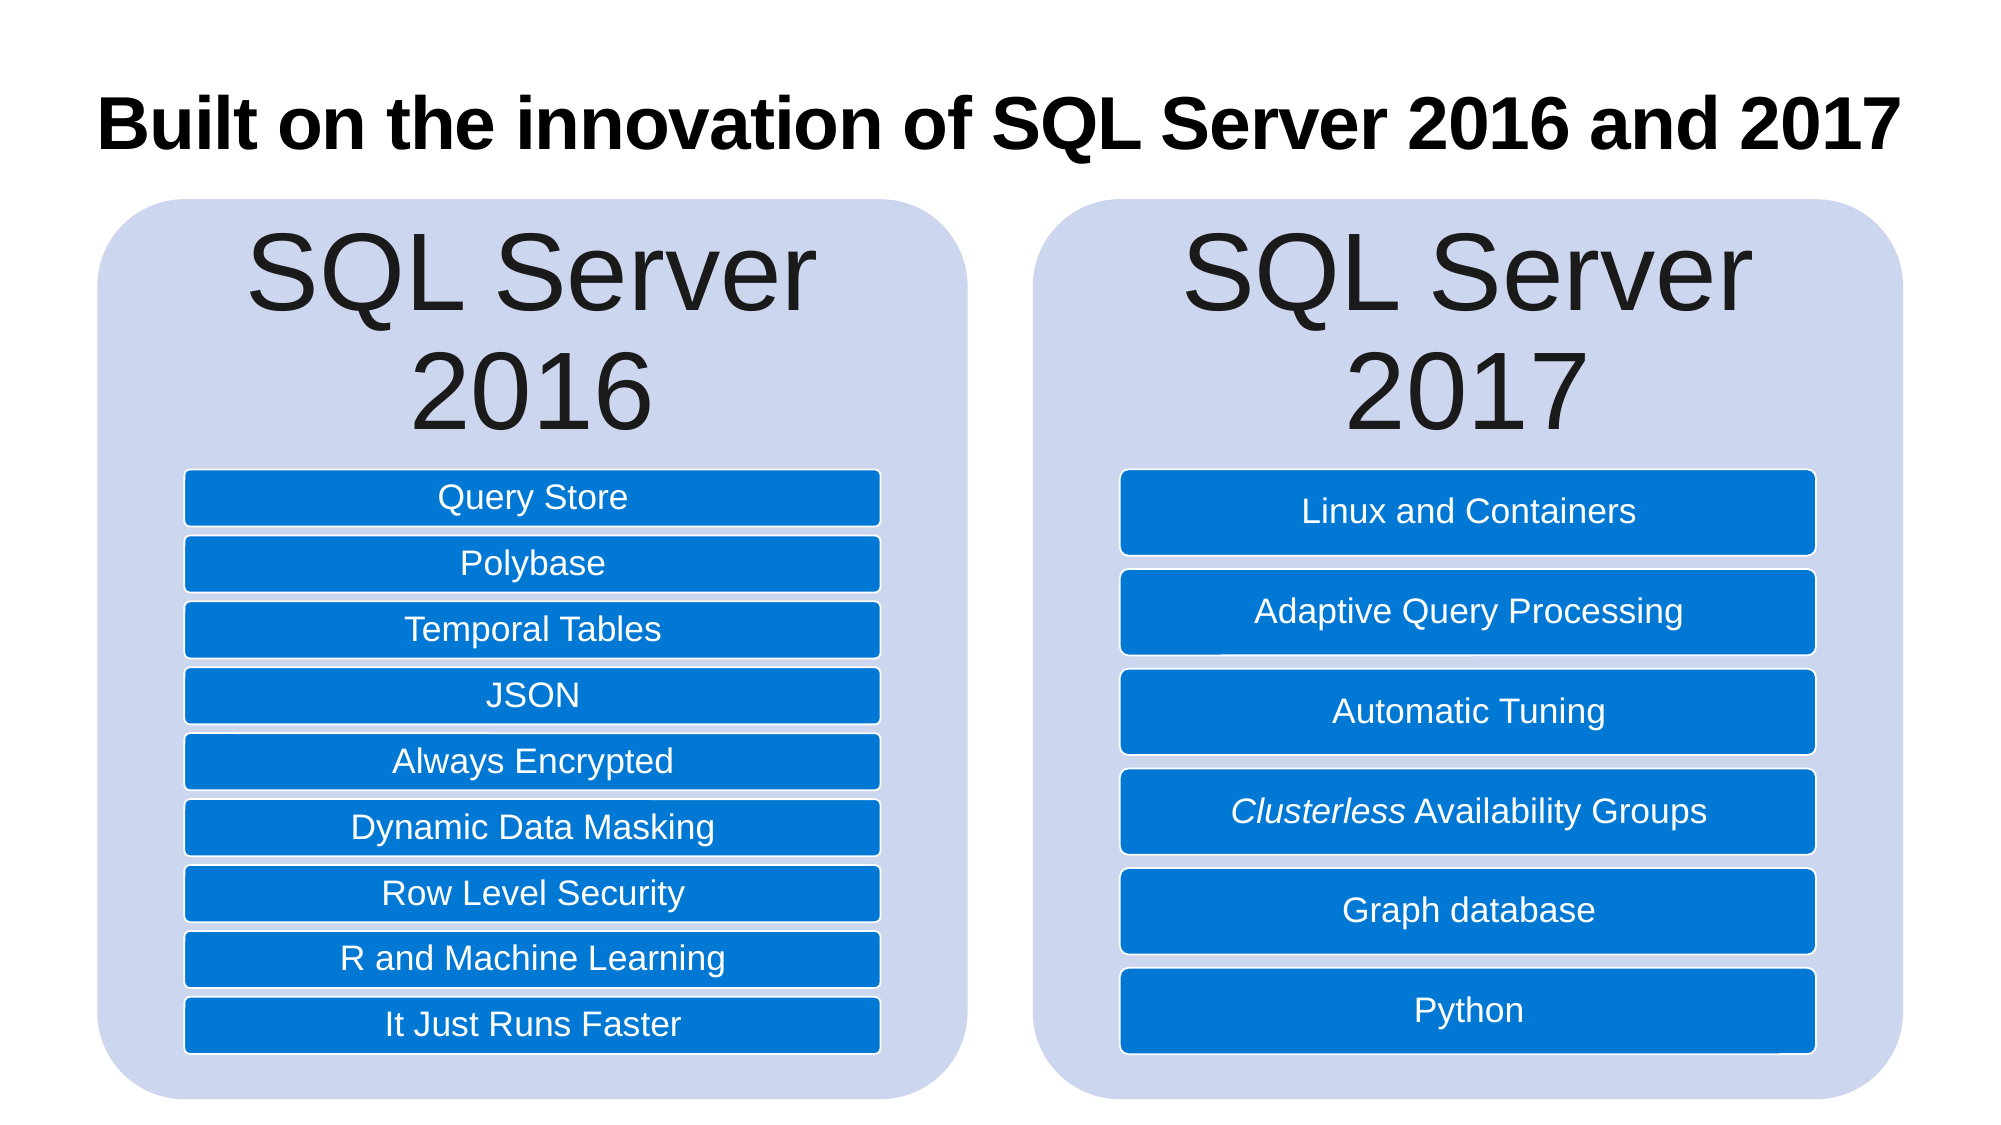

# Built on the innovation of SQL Server 2016 and 2017
SQL Server 2016
Query Store
Polybase
Temporal Tables
JSON
Always Encrypted
Dynamic Data Masking
Row Level Security
R and Machine Learning
It Just Runs Faster
SQL Server 2017
Linux and Containers
Adaptive Query Processing
Automatic Tuning
Clusterless Availability Groups
Graph database
Python